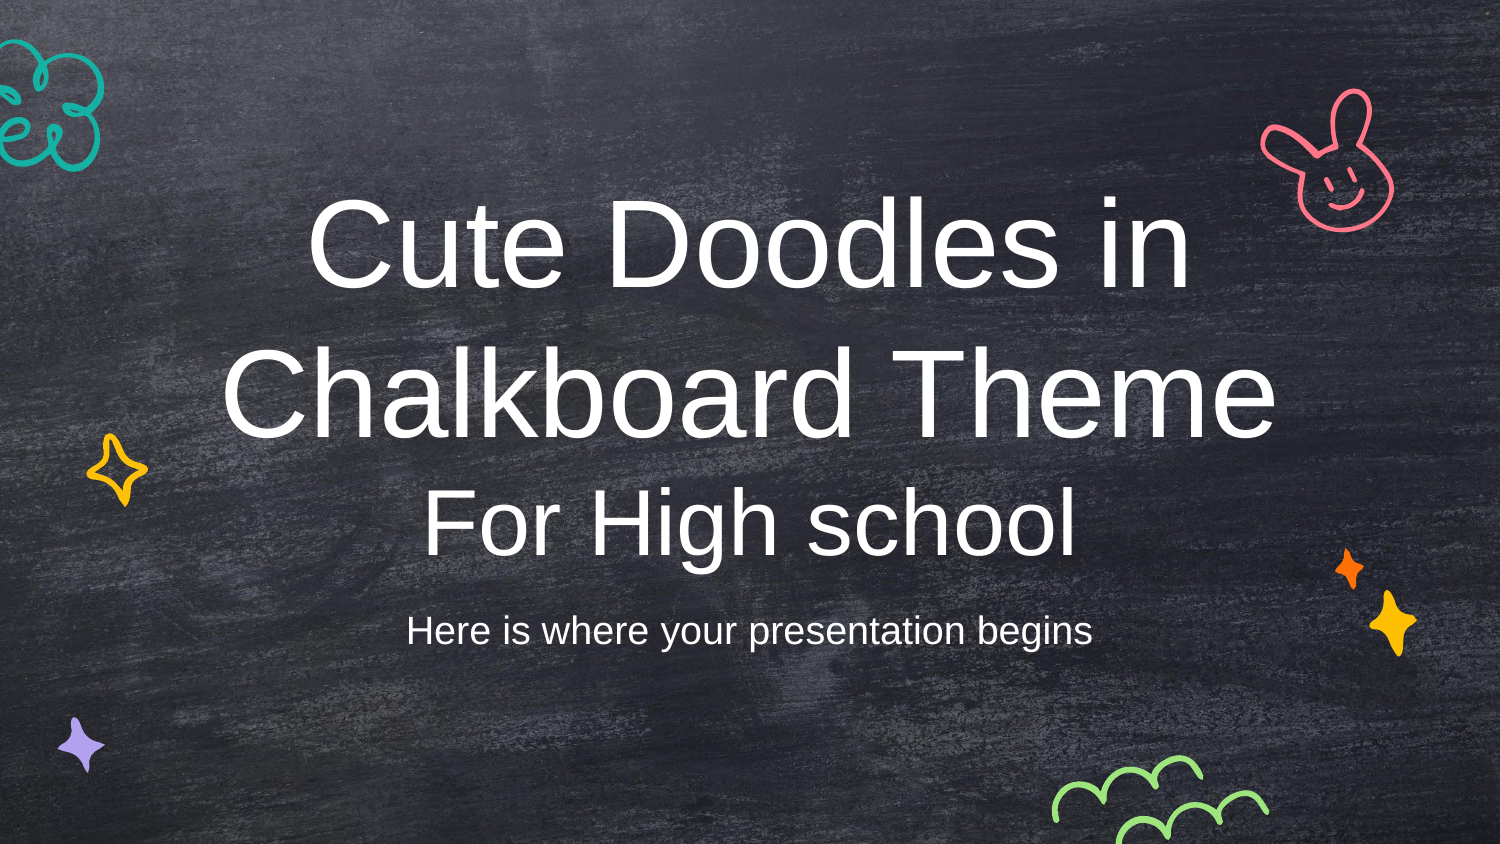

# Cute Doodles in Chalkboard Theme
For High school

Here is where your presentation begins